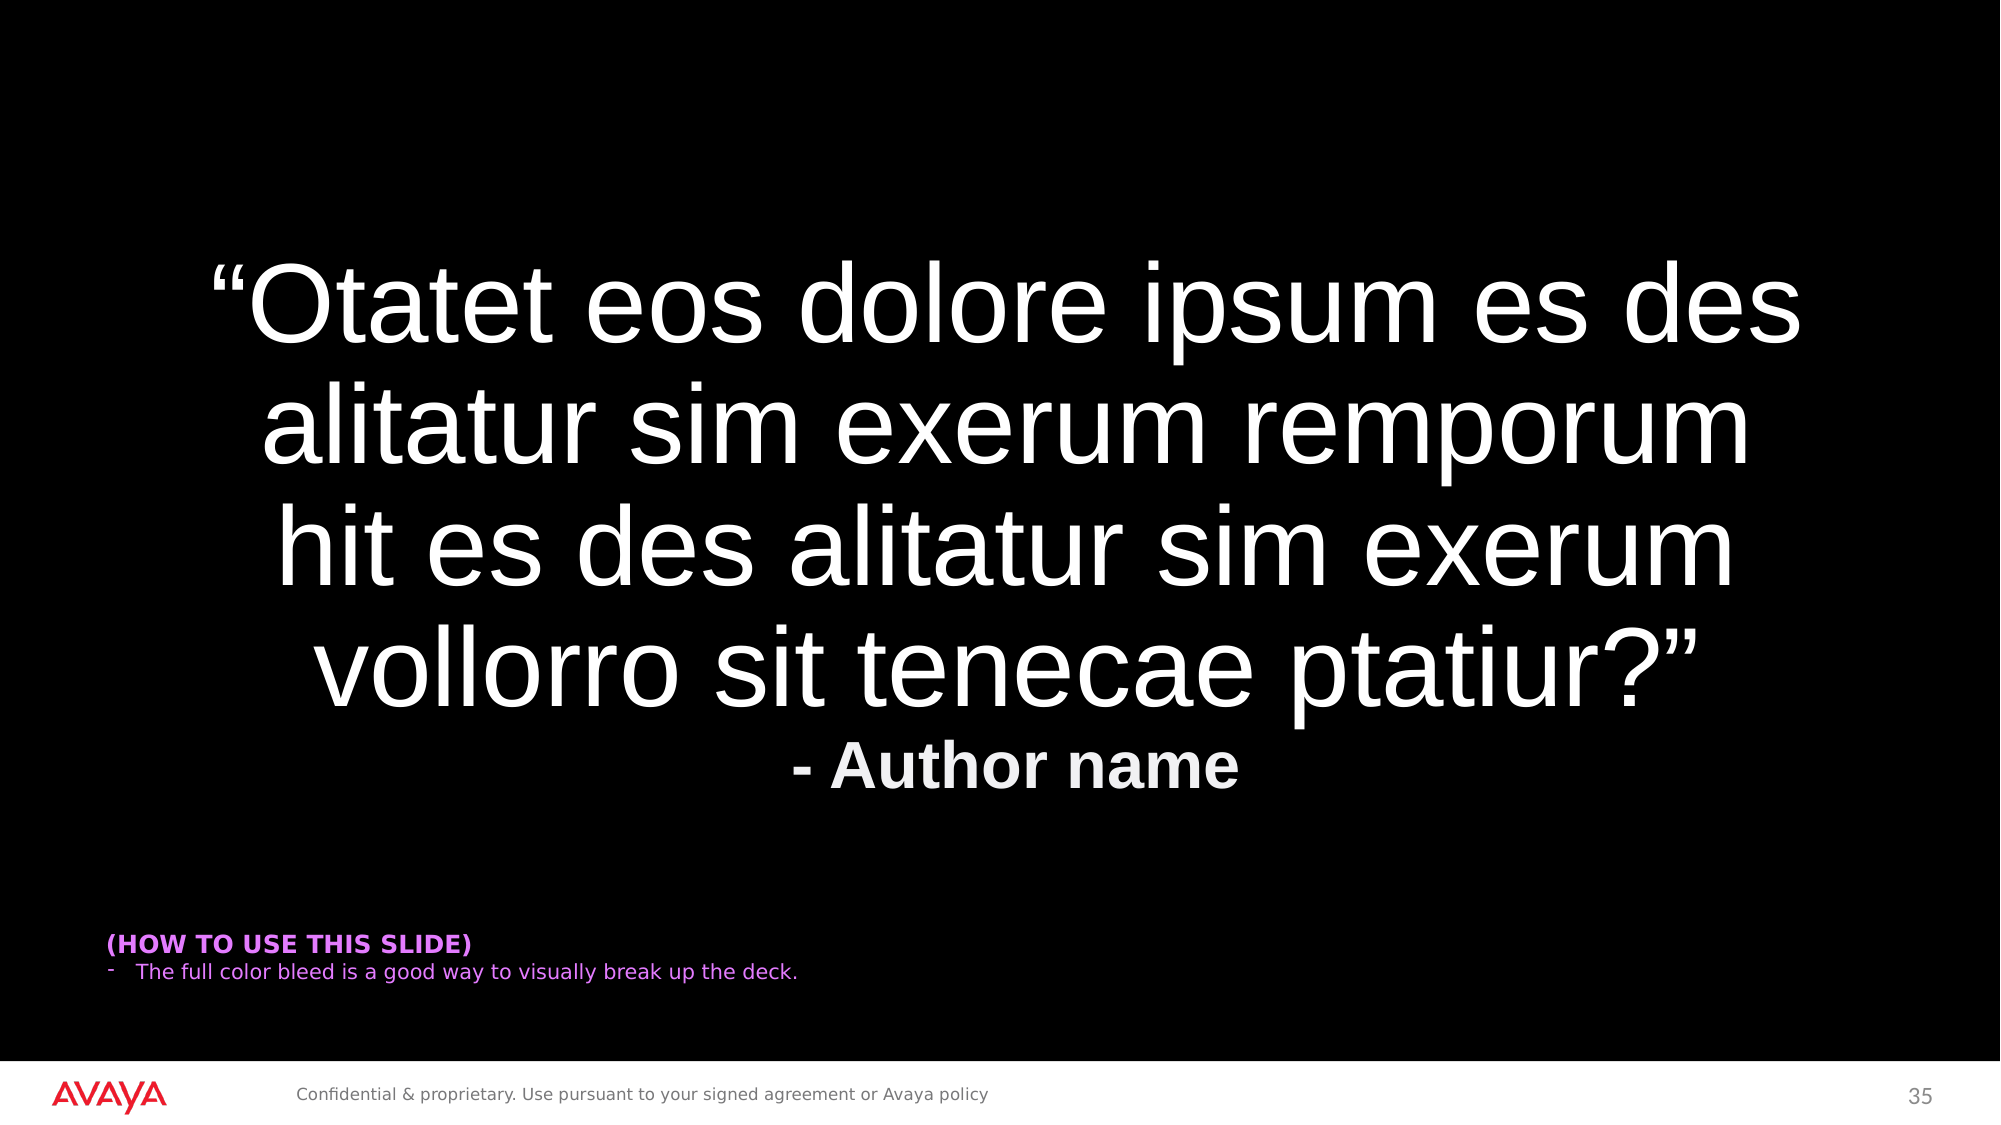

# “Otatet eos dolore ipsum es des alitatur sim exerum remporum hit es des alitatur sim exerum vollorro sit tenecae ptatiur?” - Author name
(HOW TO USE THIS SLIDE)
The full color bleed is a good way to visually break up the deck.